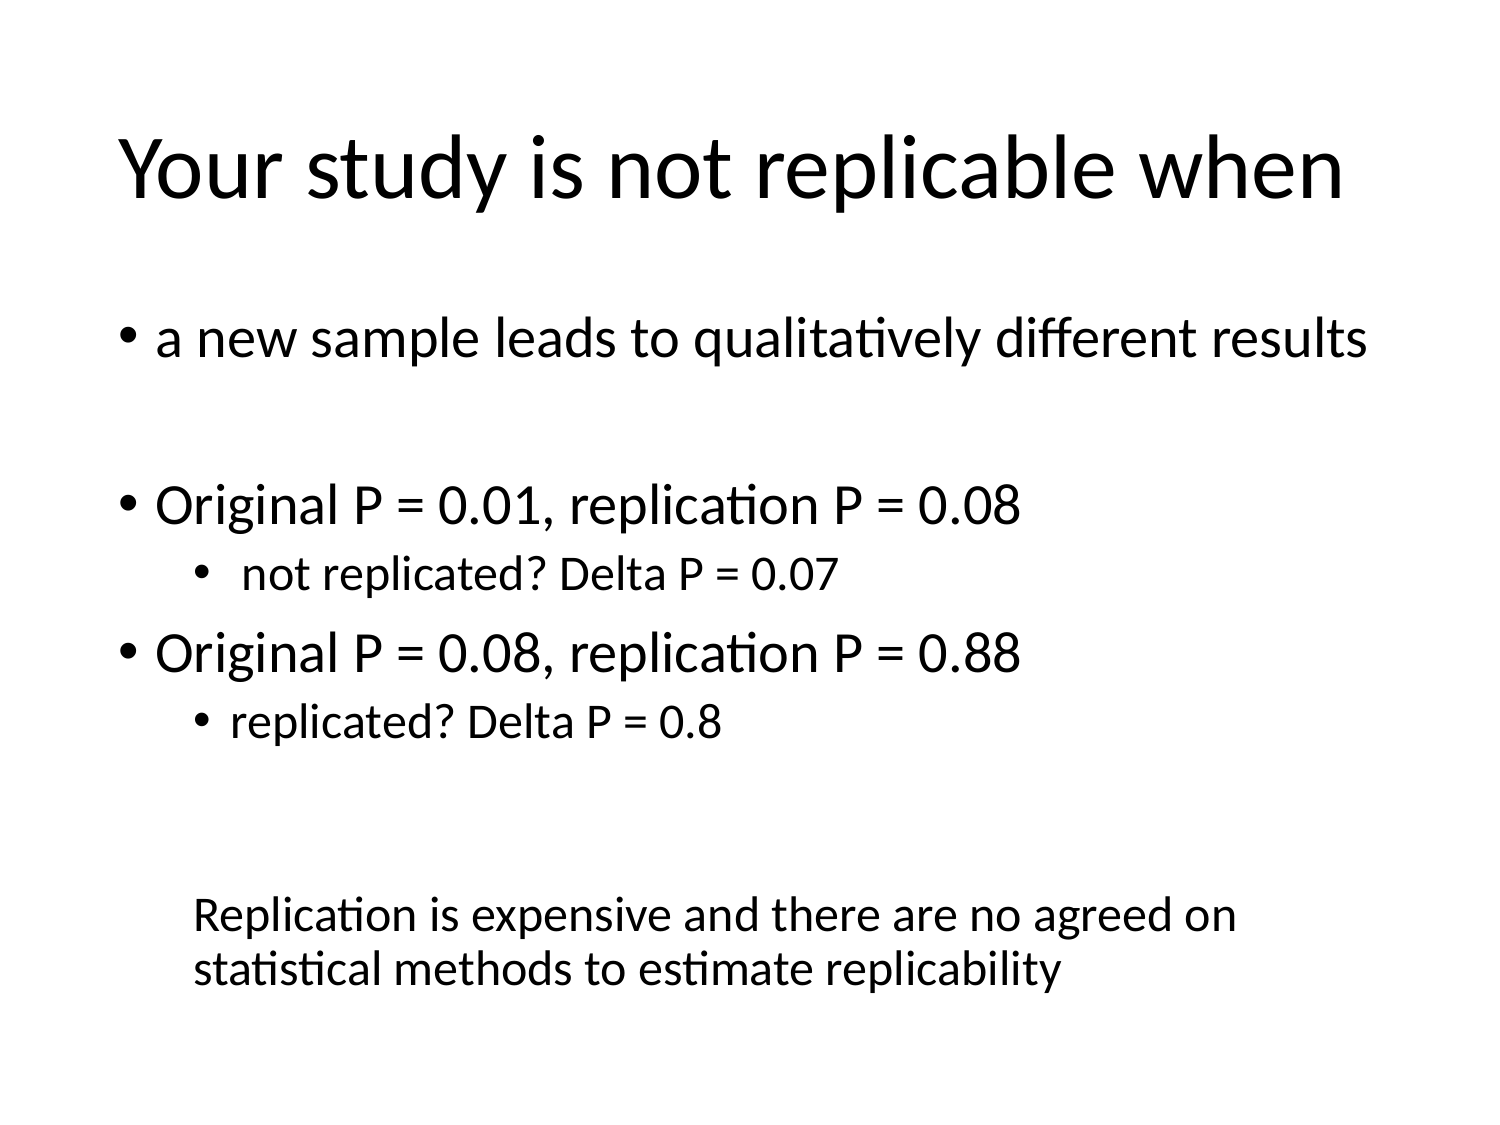

# Your study is not replicable when
a new sample leads to qualitatively different results

Original P = 0.01, replication P = 0.08
 not replicated? Delta P = 0.07
Original P = 0.08, replication P = 0.88
replicated? Delta P = 0.8

Replication is expensive and there are no agreed on statistical methods to estimate replicability